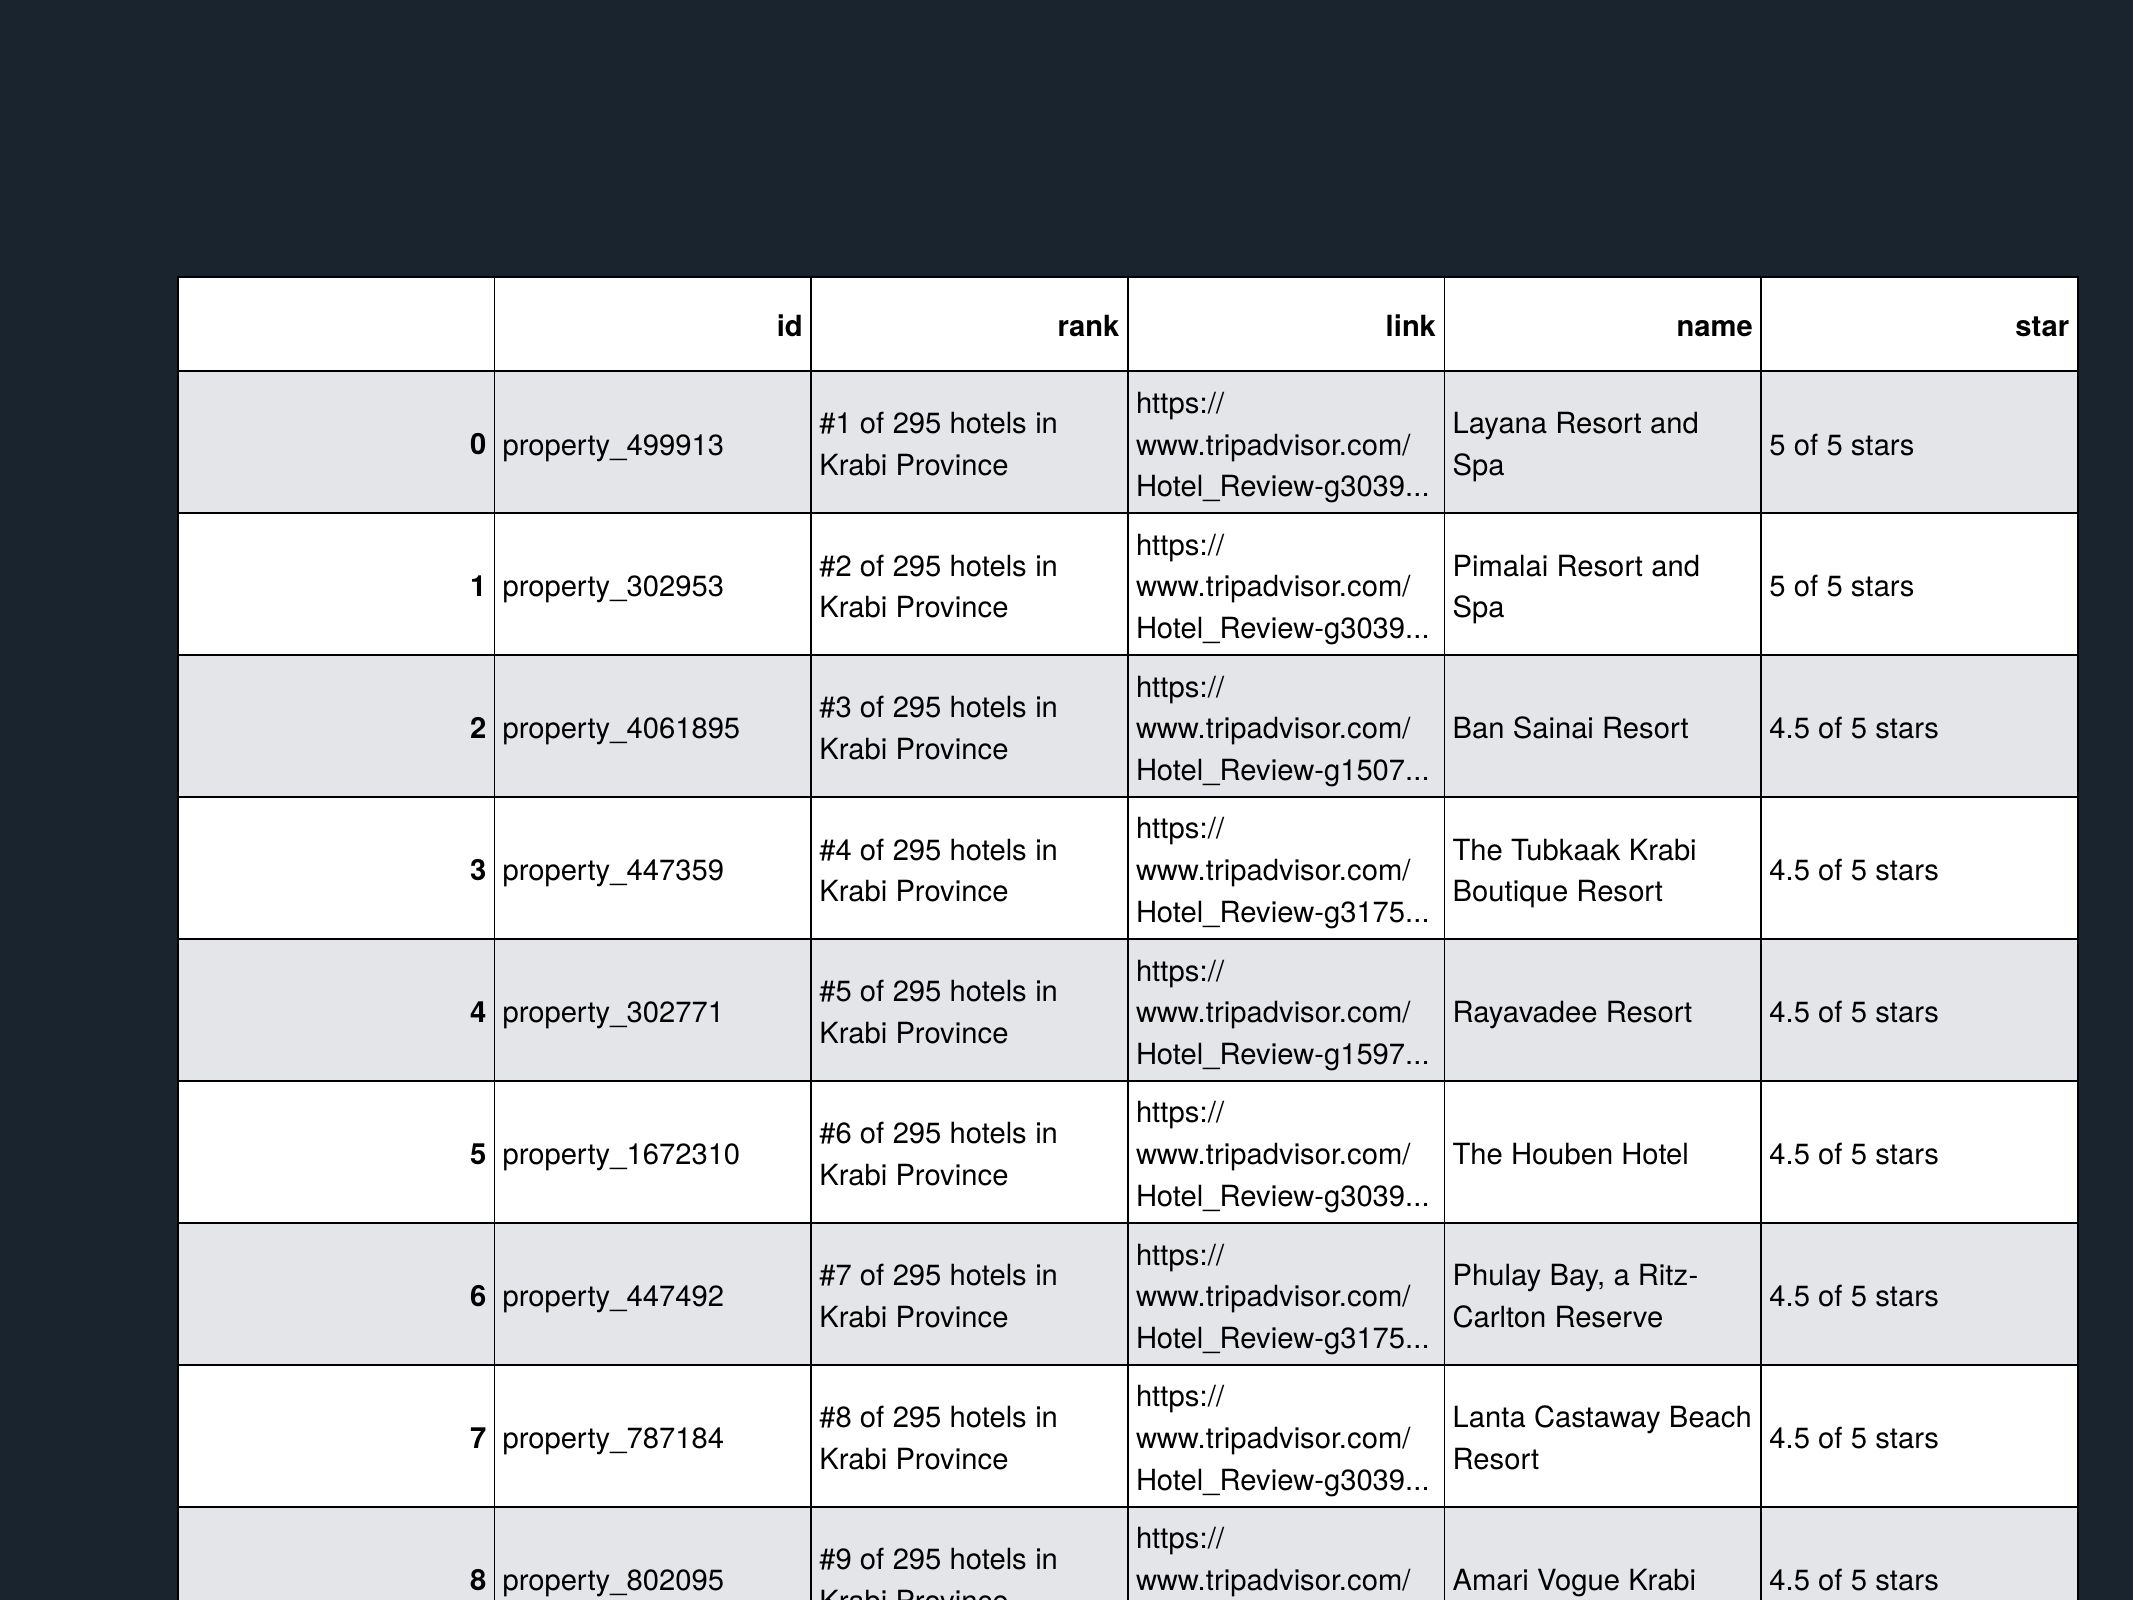

|  | id | rank | link | name | star |
| --- | --- | --- | --- | --- | --- |
| 0 | property\_499913 | #1 of 295 hotels in Krabi Province | https://www.tripadvisor.com/Hotel\_Review-g3039... | Layana Resort and Spa | 5 of 5 stars |
| 1 | property\_302953 | #2 of 295 hotels in Krabi Province | https://www.tripadvisor.com/Hotel\_Review-g3039... | Pimalai Resort and Spa | 5 of 5 stars |
| 2 | property\_4061895 | #3 of 295 hotels in Krabi Province | https://www.tripadvisor.com/Hotel\_Review-g1507... | Ban Sainai Resort | 4.5 of 5 stars |
| 3 | property\_447359 | #4 of 295 hotels in Krabi Province | https://www.tripadvisor.com/Hotel\_Review-g3175... | The Tubkaak Krabi Boutique Resort | 4.5 of 5 stars |
| 4 | property\_302771 | #5 of 295 hotels in Krabi Province | https://www.tripadvisor.com/Hotel\_Review-g1597... | Rayavadee Resort | 4.5 of 5 stars |
| 5 | property\_1672310 | #6 of 295 hotels in Krabi Province | https://www.tripadvisor.com/Hotel\_Review-g3039... | The Houben Hotel | 4.5 of 5 stars |
| 6 | property\_447492 | #7 of 295 hotels in Krabi Province | https://www.tripadvisor.com/Hotel\_Review-g3175... | Phulay Bay, a Ritz-Carlton Reserve | 4.5 of 5 stars |
| 7 | property\_787184 | #8 of 295 hotels in Krabi Province | https://www.tripadvisor.com/Hotel\_Review-g3039... | Lanta Castaway Beach Resort | 4.5 of 5 stars |
| 8 | property\_802095 | #9 of 295 hotels in Krabi Province | https://www.tripadvisor.com/Hotel\_Review-g3175... | Amari Vogue Krabi | 4.5 of 5 stars |
| 9 | property\_305839 | #10 of 295 hotels in Krabi Province | https://www.tripadvisor.com/Hotel\_Review-g3175... | Nakamanda Resort & Spa | 4.5 of 5 stars |